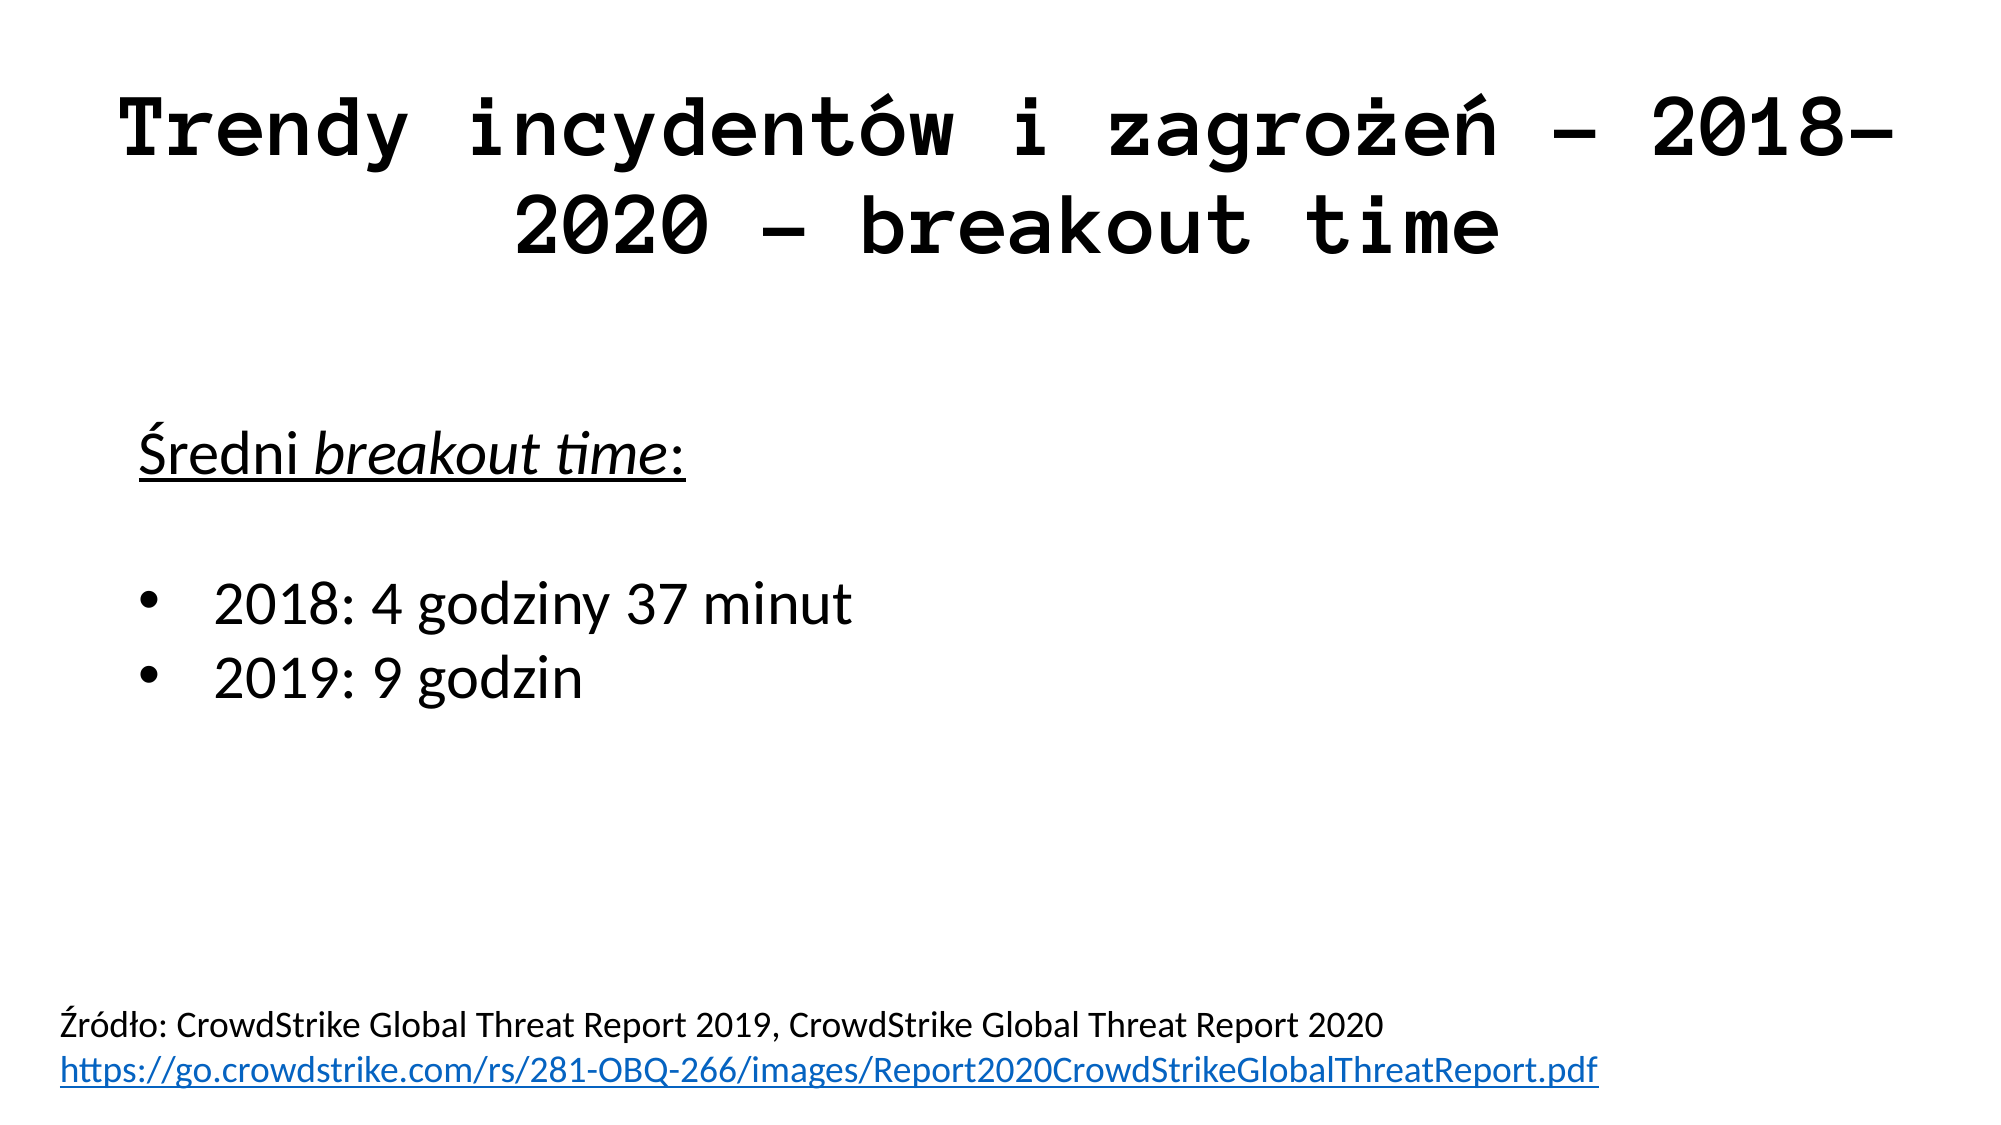

# Trendy incydentów i zagrożeń - 2018-2020 - breakout time
Średni breakout time:

2018: 4 godziny 37 minut
2019: 9 godzin

Źródło: CrowdStrike Global Threat Report 2019, CrowdStrike Global Threat Report 2020
https://go.crowdstrike.com/rs/281-OBQ-266/images/Report2020CrowdStrikeGlobalThreatReport.pdf